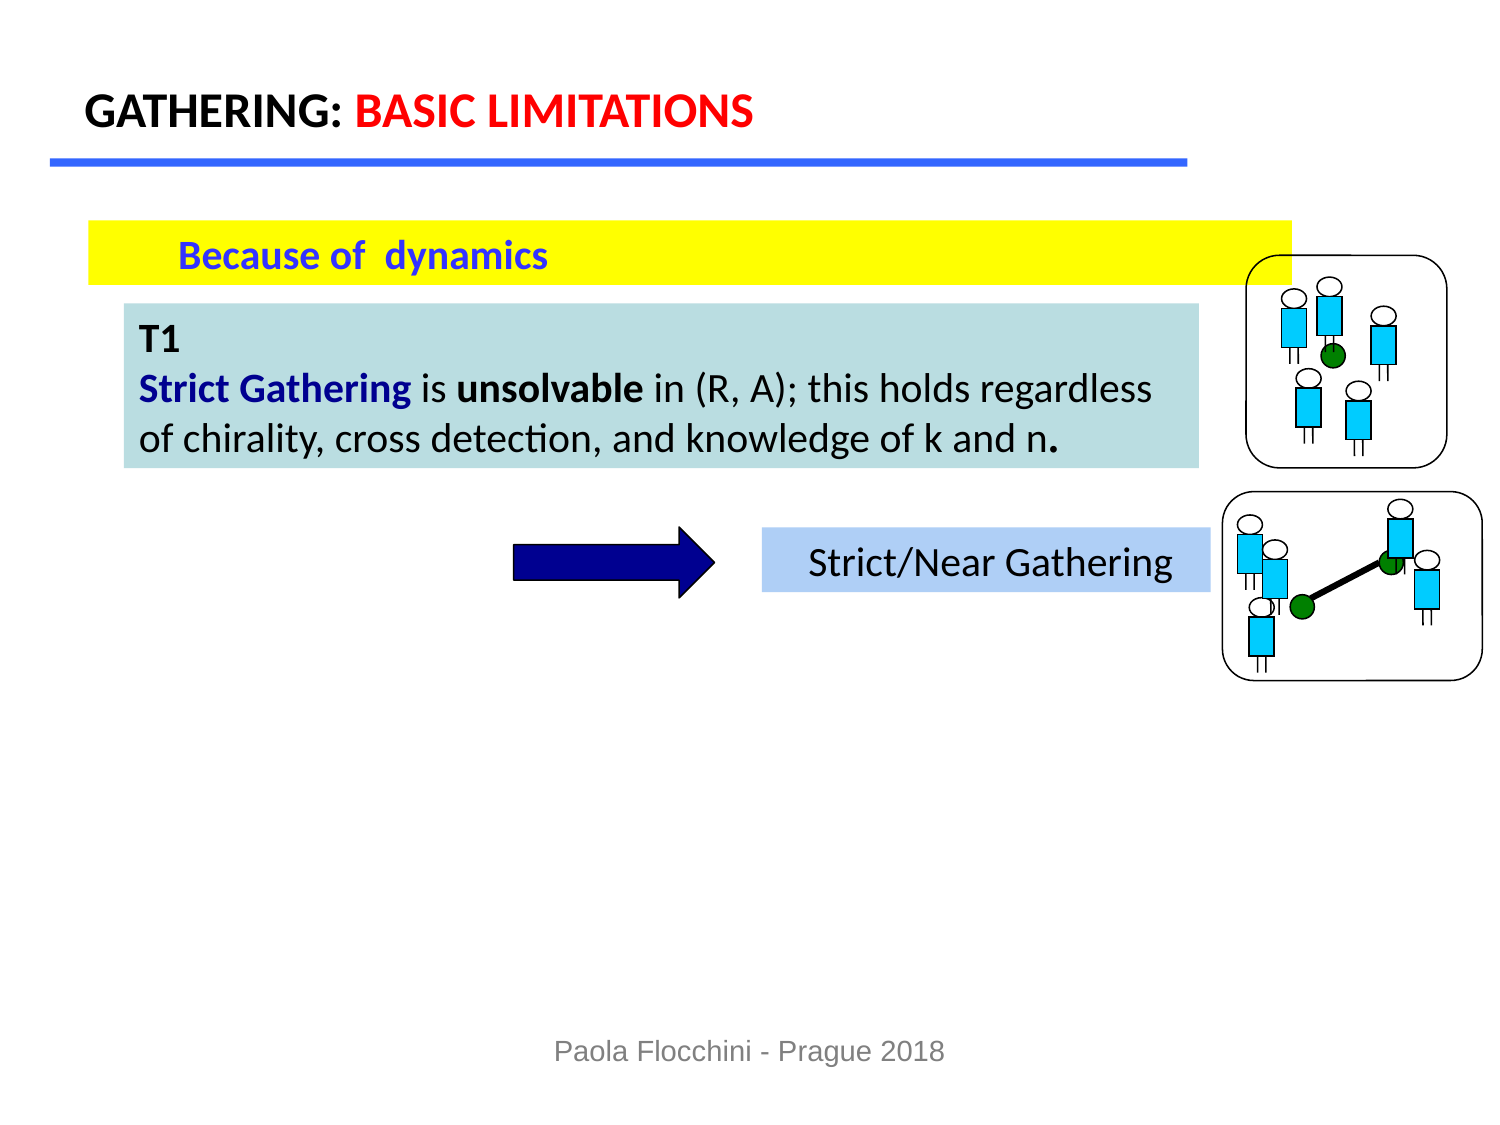

GATHERING: BASIC LIMITATIONS

Because of  dynamics

LOOK
T1
Strict Gathering is unsolvable in (R, A); this holds regardless of chirality, cross detection, and knowledge of k and n.

 Strict/Near Gathering

Paola Flocchini - Prague 2018